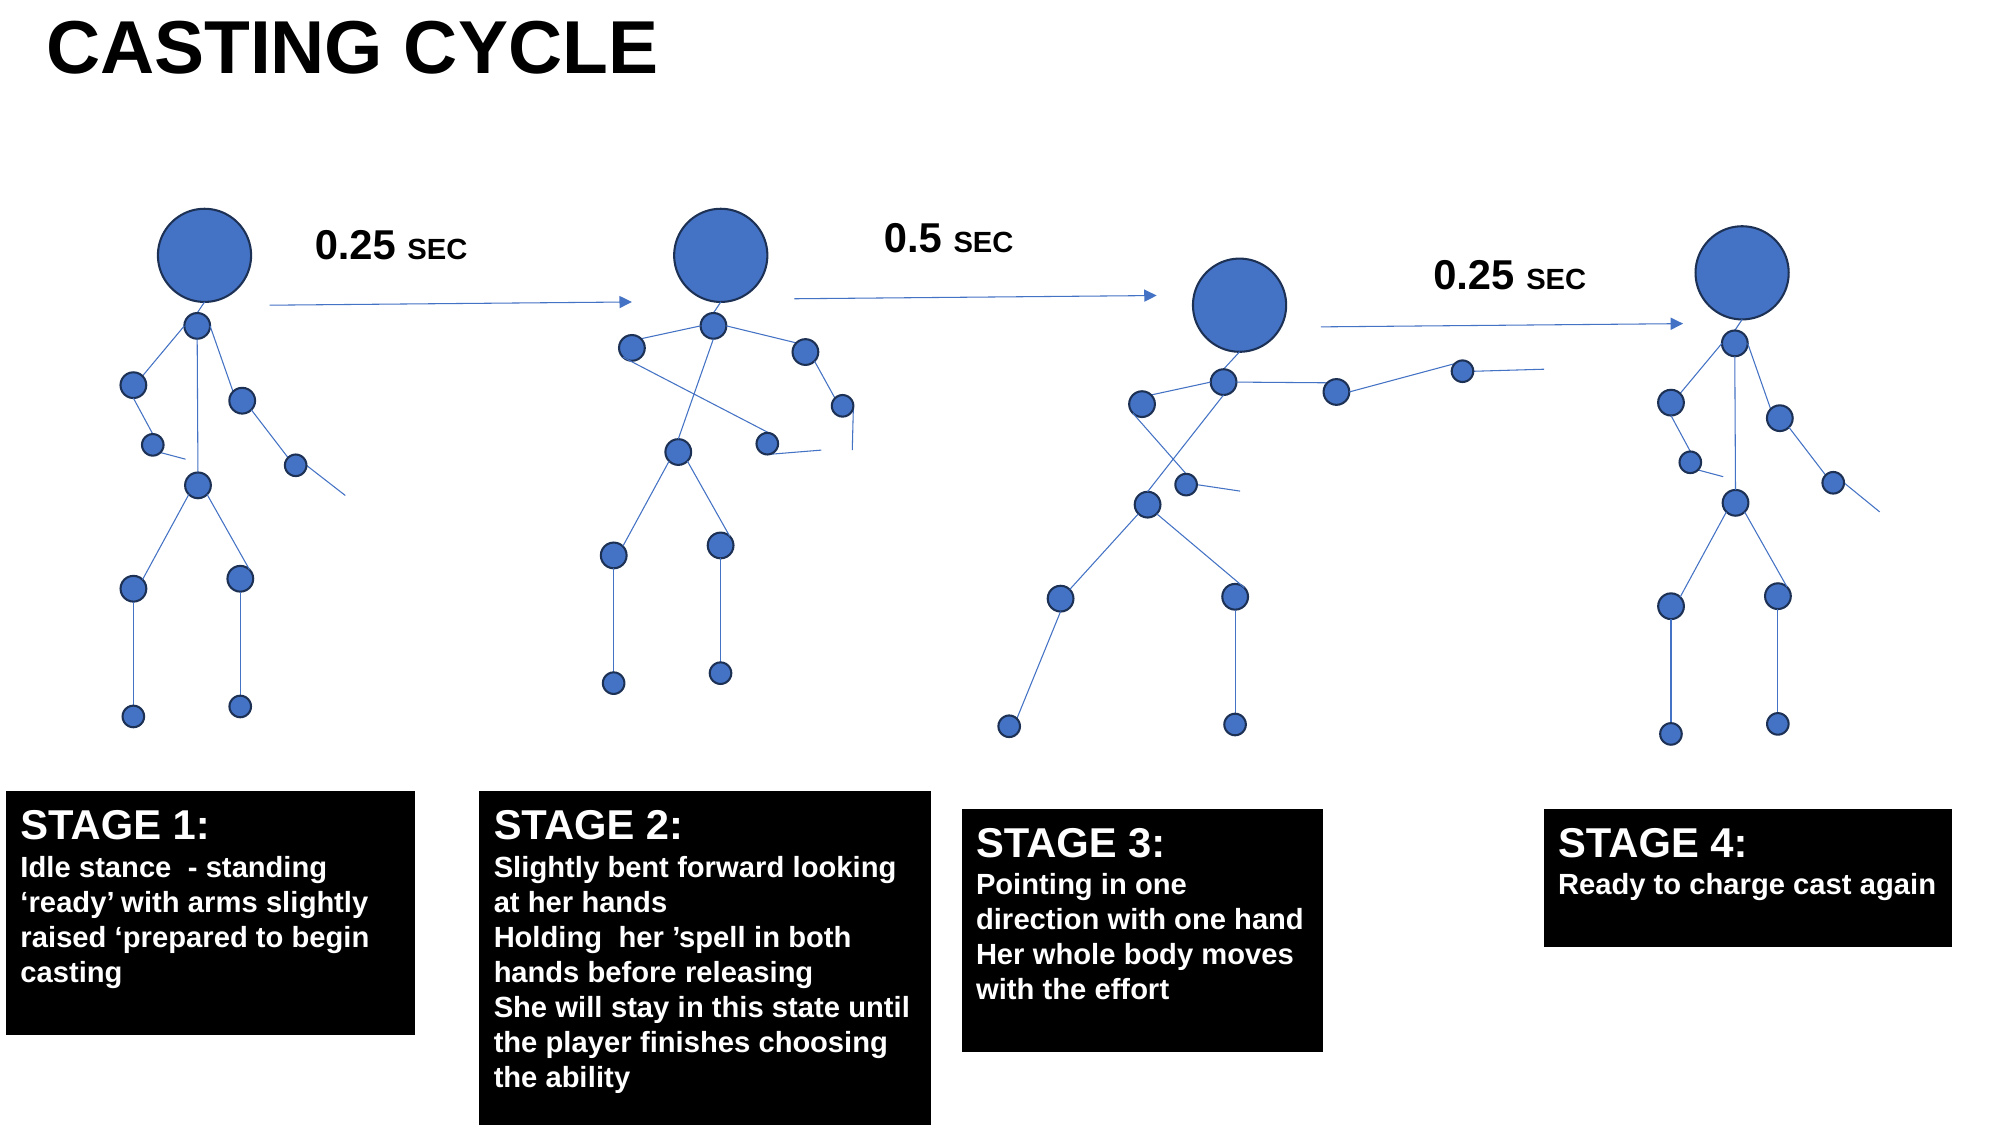

CASTING CYCLE
0.5 SEC

0.25 SEC

0.25 SEC

STAGE 1:
Idle stance  - standing ‘ready’ with arms slightly raised ‘prepared to begin casting

STAGE 2:
Slightly bent forward looking at her hands
Holding  her ’spell in both hands before releasing
She will stay in this state until the player finishes choosing the ability

STAGE 3:
Pointing in one direction with one hand
Her whole body moves with the effort

STAGE 4:
Ready to charge cast again